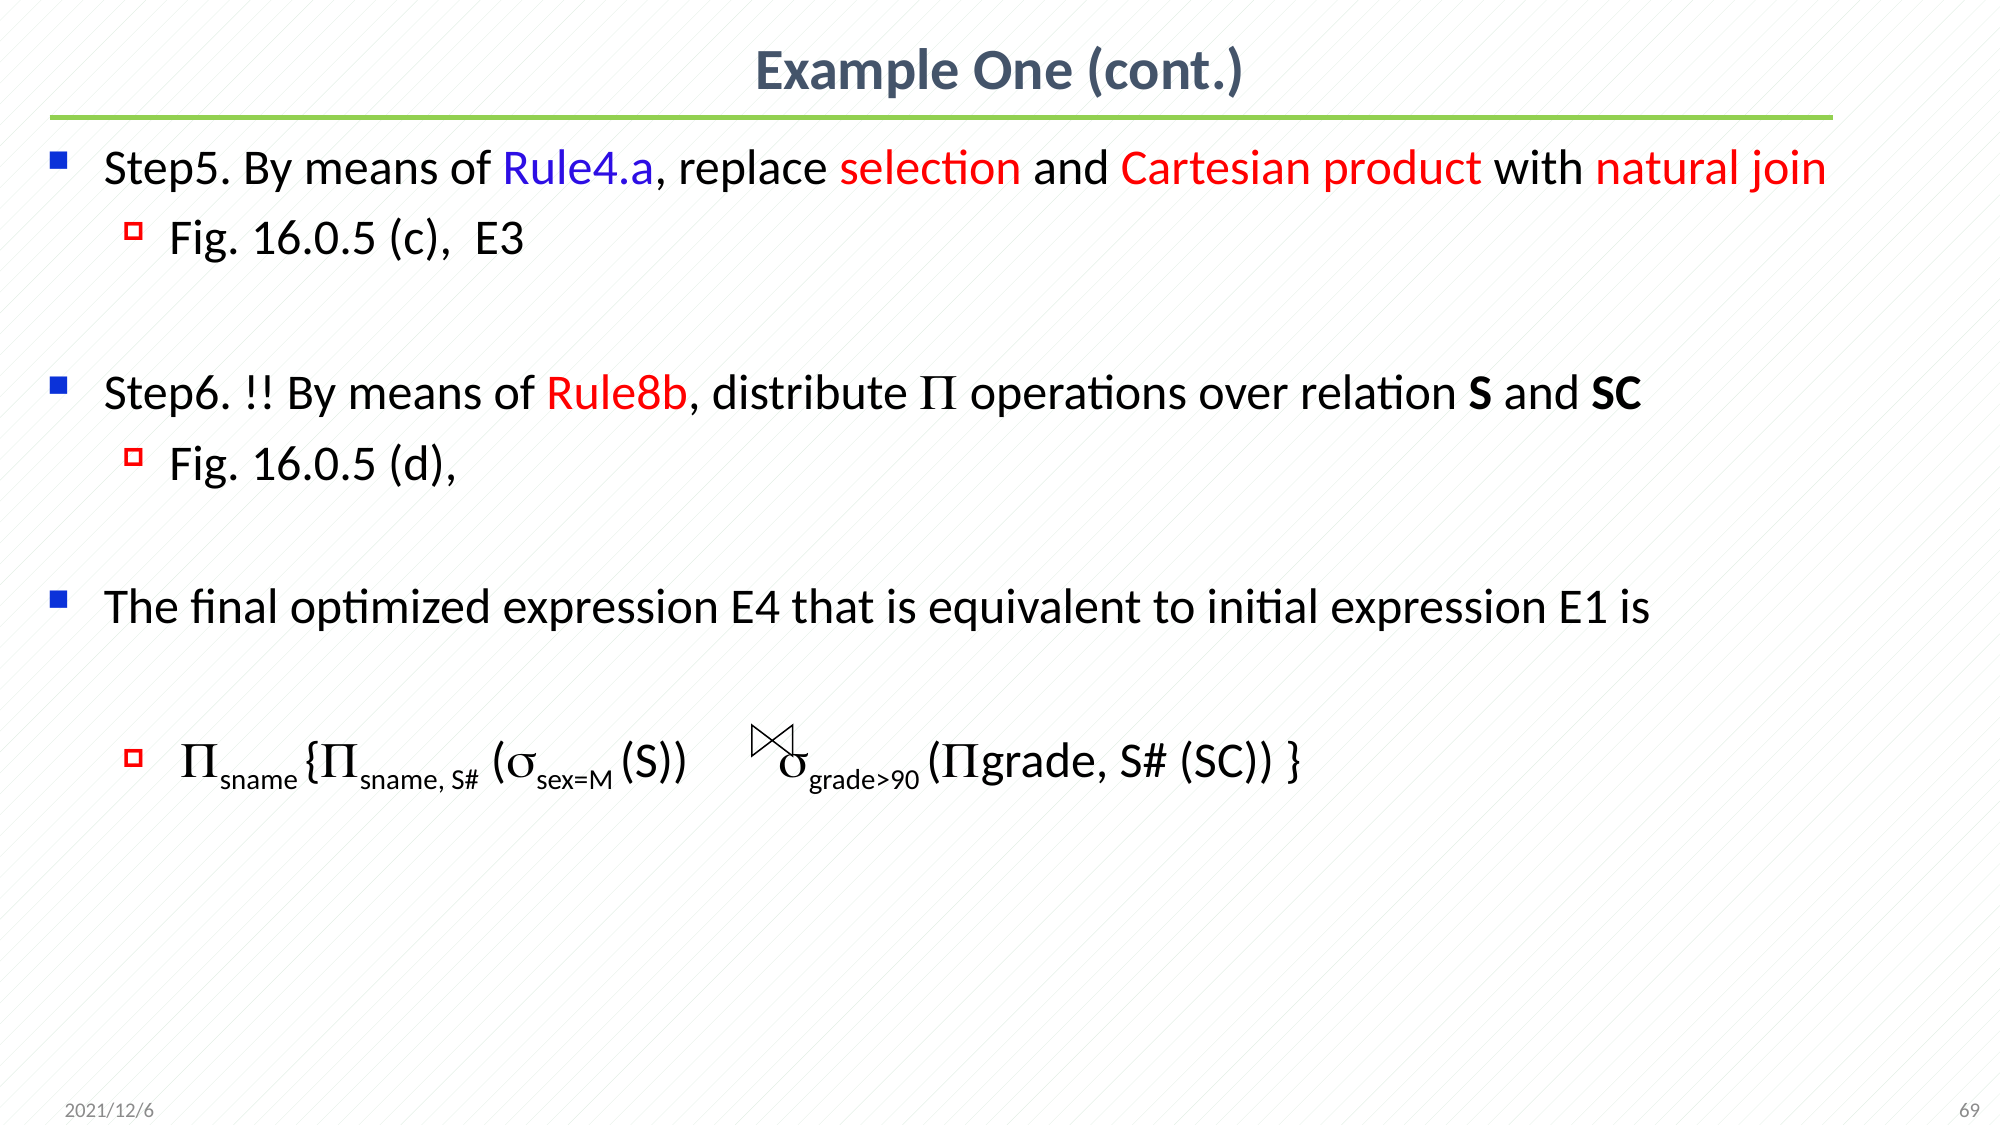

# Example One (cont.)
Step5. By means of Rule4.a, replace selection and Cartesian product with natural join
Fig. 16.0.5 (c),  E3

Step6. !! By means of Rule8b, distribute Π operations over relation S and SC
Fig. 16.0.5 (d),

The final optimized expression E4 that is equivalent to initial expression E1 is

 Πsname {Πsname, S# (σsex=M (S))        σgrade>90 (Πgrade, S# (SC)) }

69
2021/12/6